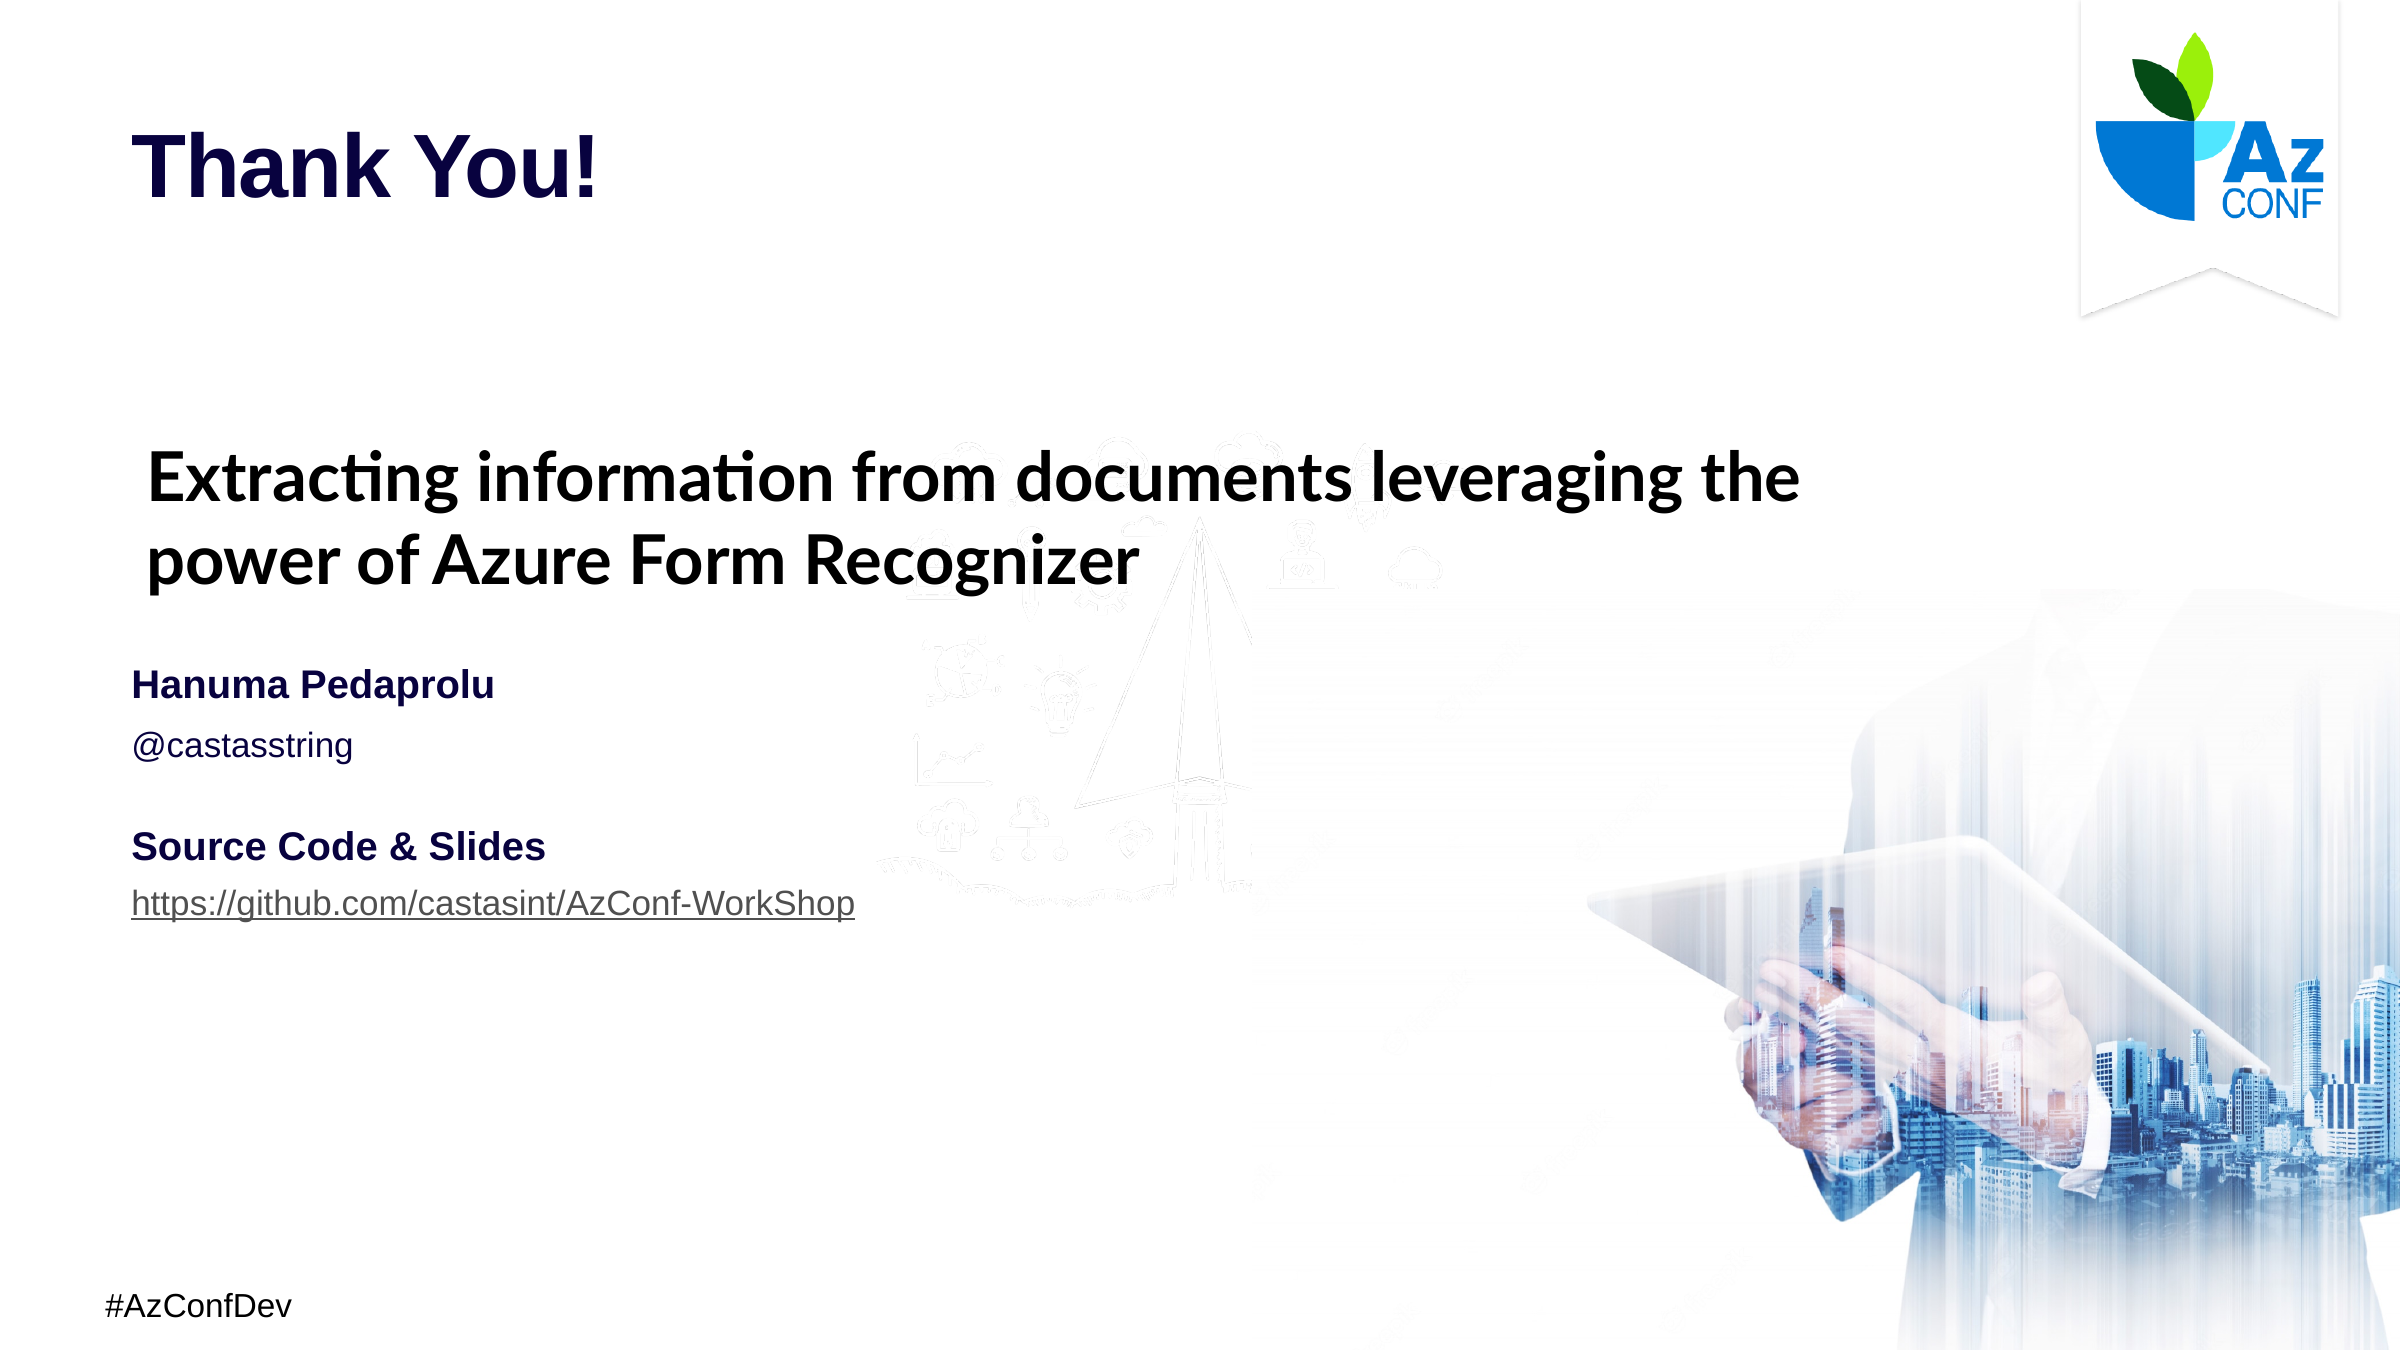

# Thank You!
Extracting information from documents leveraging the power of Azure Form Recognizer
Hanuma Pedaprolu
@castasstring
Source Code & Slides
https://github.com/castasint/AzConf-WorkShop